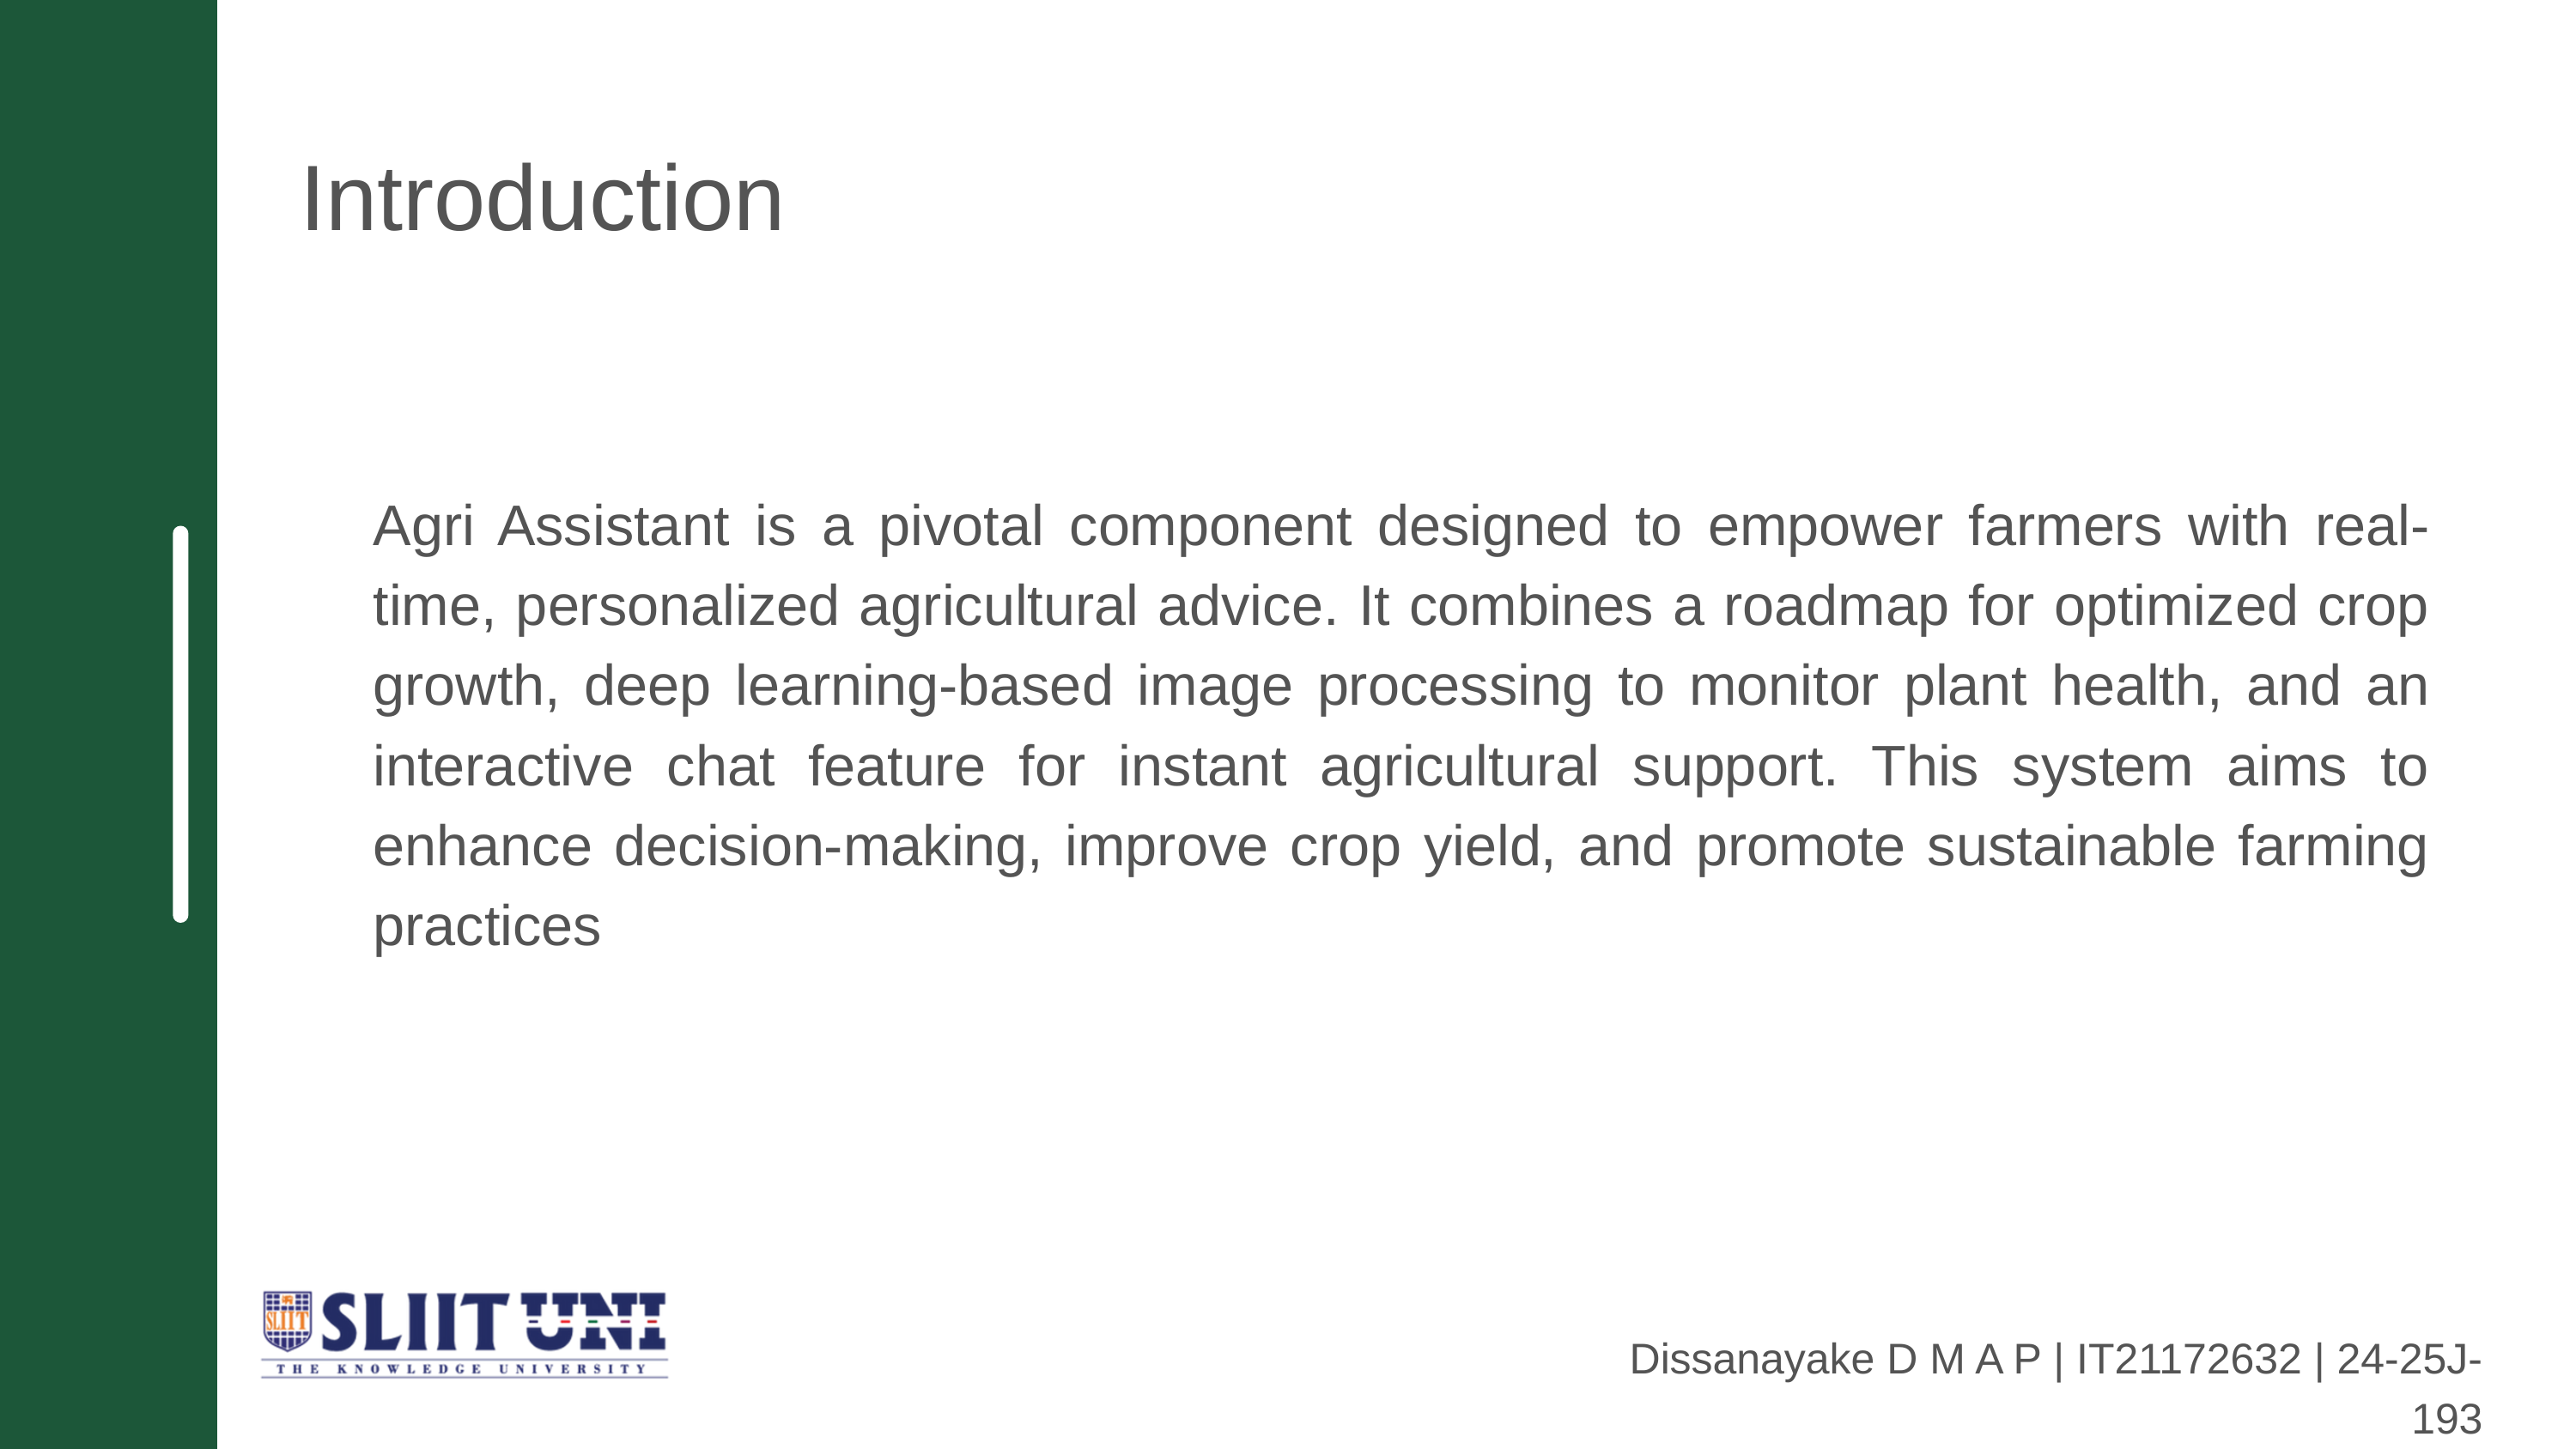

Introduction
Agri Assistant is a pivotal component designed to empower farmers with real-time, personalized agricultural advice. It combines a roadmap for optimized crop growth, deep learning-based image processing to monitor plant health, and an interactive chat feature for instant agricultural support. This system aims to enhance decision-making, improve crop yield, and promote sustainable farming practices

Dissanayake D M A P | IT21172632 | 24-25J-193